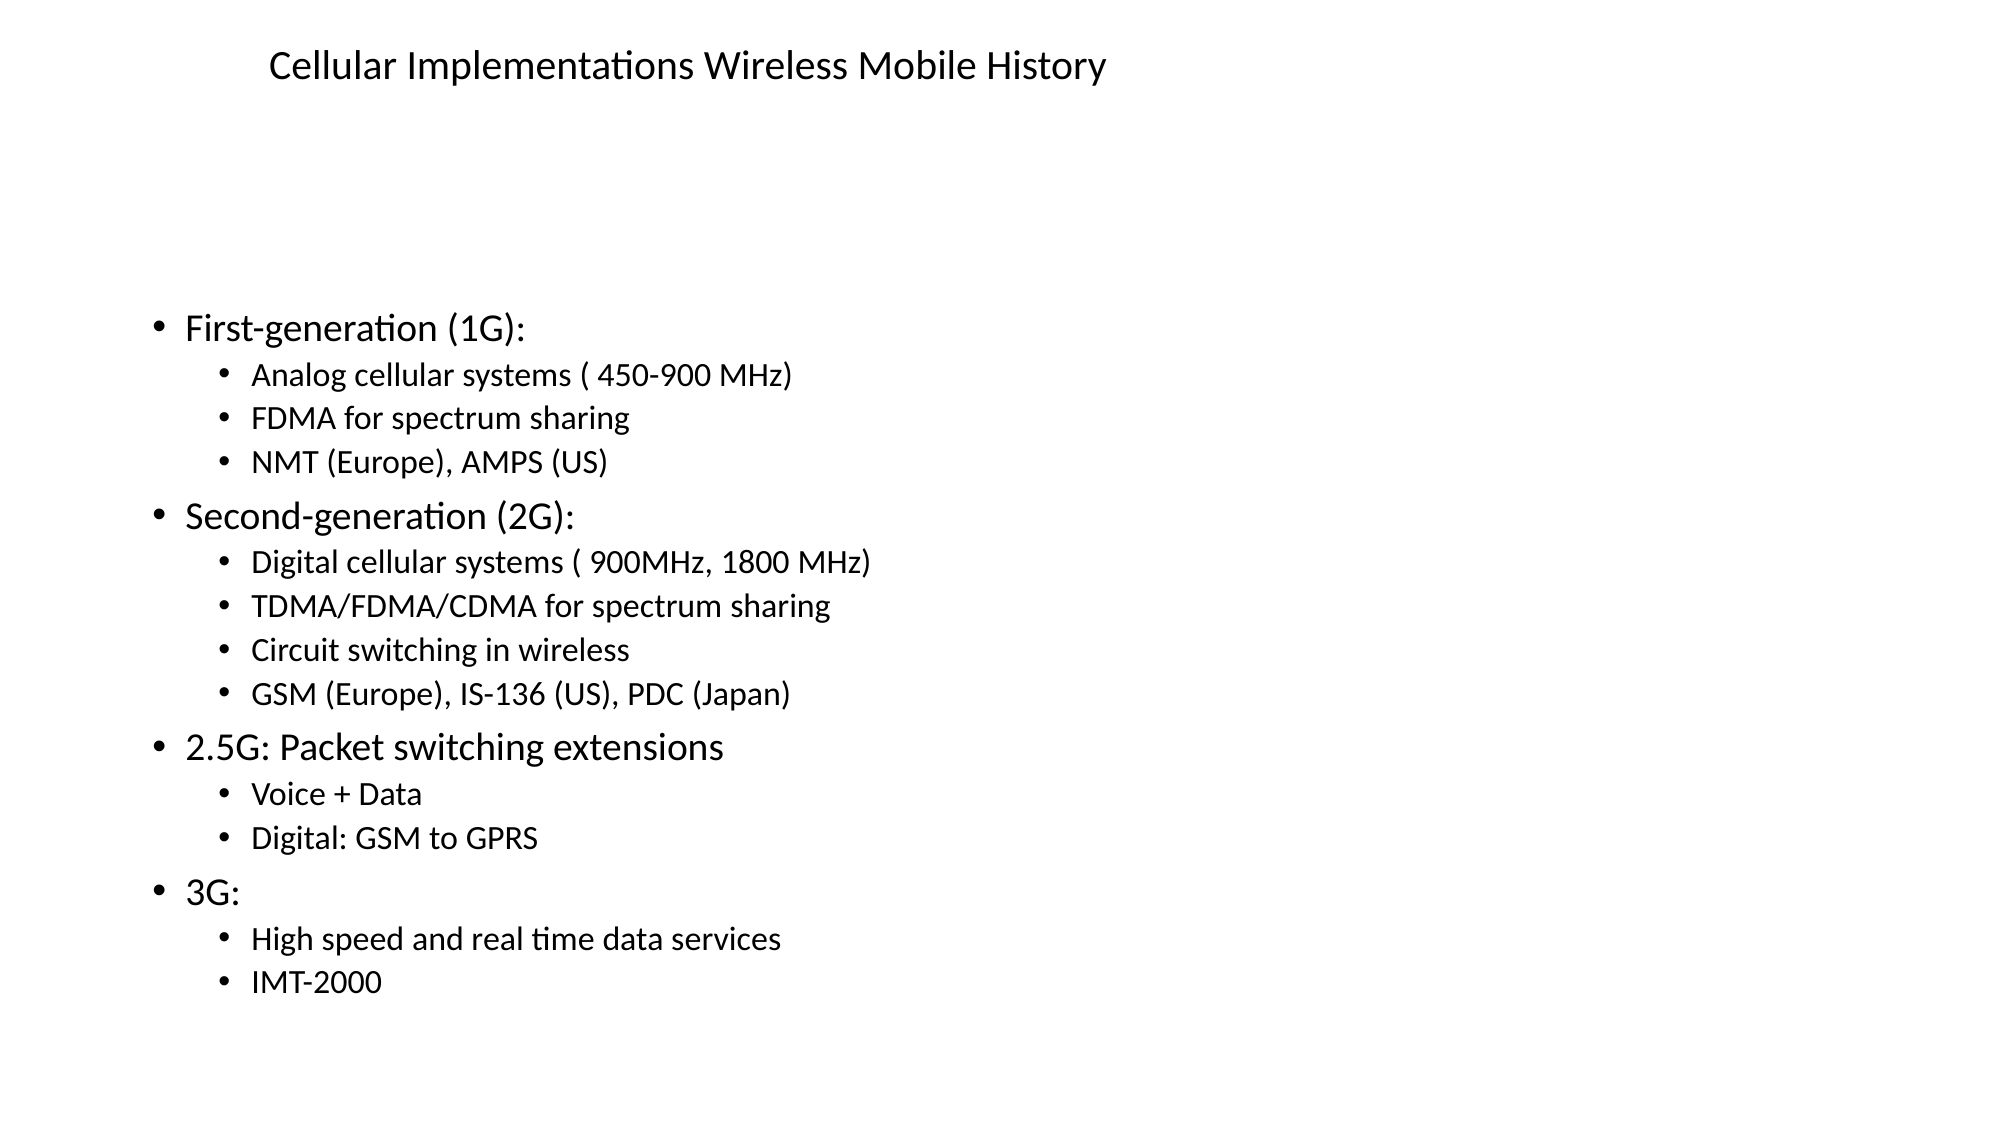

# Cellular Implementations Wireless Mobile History
First-generation (1G):
Analog cellular systems ( 450-900 MHz)
FDMA for spectrum sharing
NMT (Europe), AMPS (US)
Second-generation (2G):
Digital cellular systems ( 900MHz, 1800 MHz)
TDMA/FDMA/CDMA for spectrum sharing
Circuit switching in wireless
GSM (Europe), IS-136 (US), PDC (Japan)
2.5G: Packet switching extensions
Voice + Data
Digital: GSM to GPRS
3G:
High speed and real time data services
IMT-2000
CONFIDENTIAL© Copyright 2008 Tech Mahindra Limited